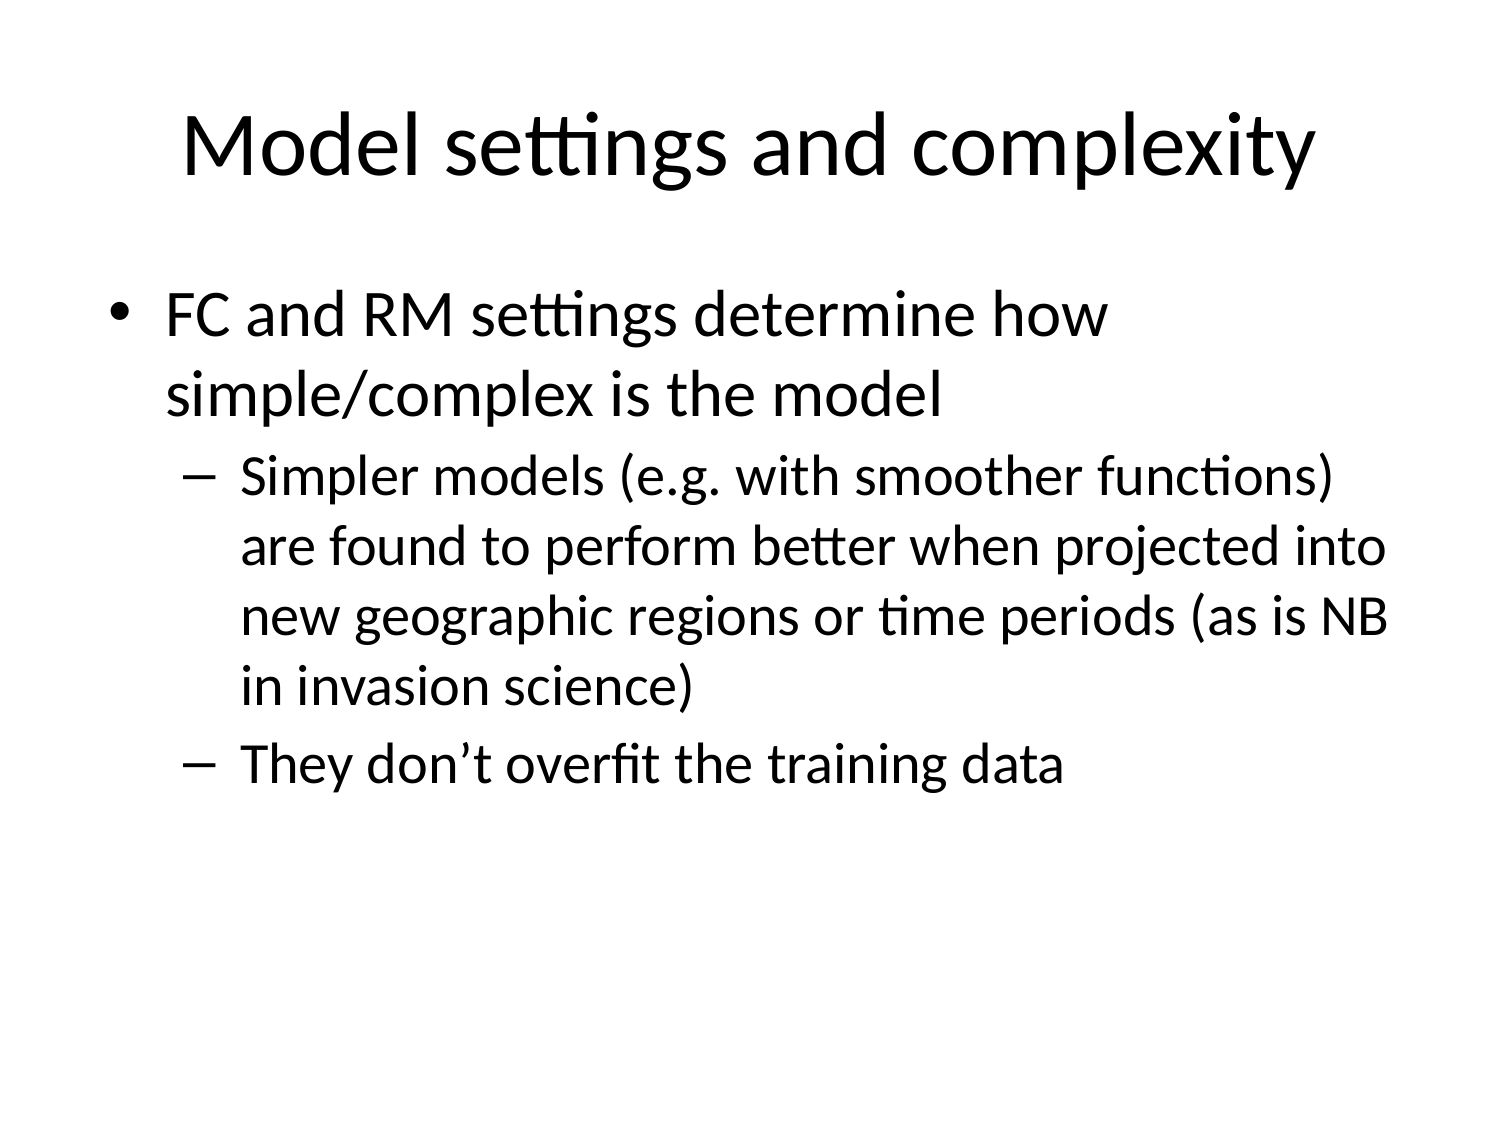

# Model settings and complexity
FC and RM settings determine how simple/complex is the model
Simpler models (e.g. with smoother functions) are found to perform better when projected into new geographic regions or time periods (as is NB in invasion science)
They don’t overfit the training data